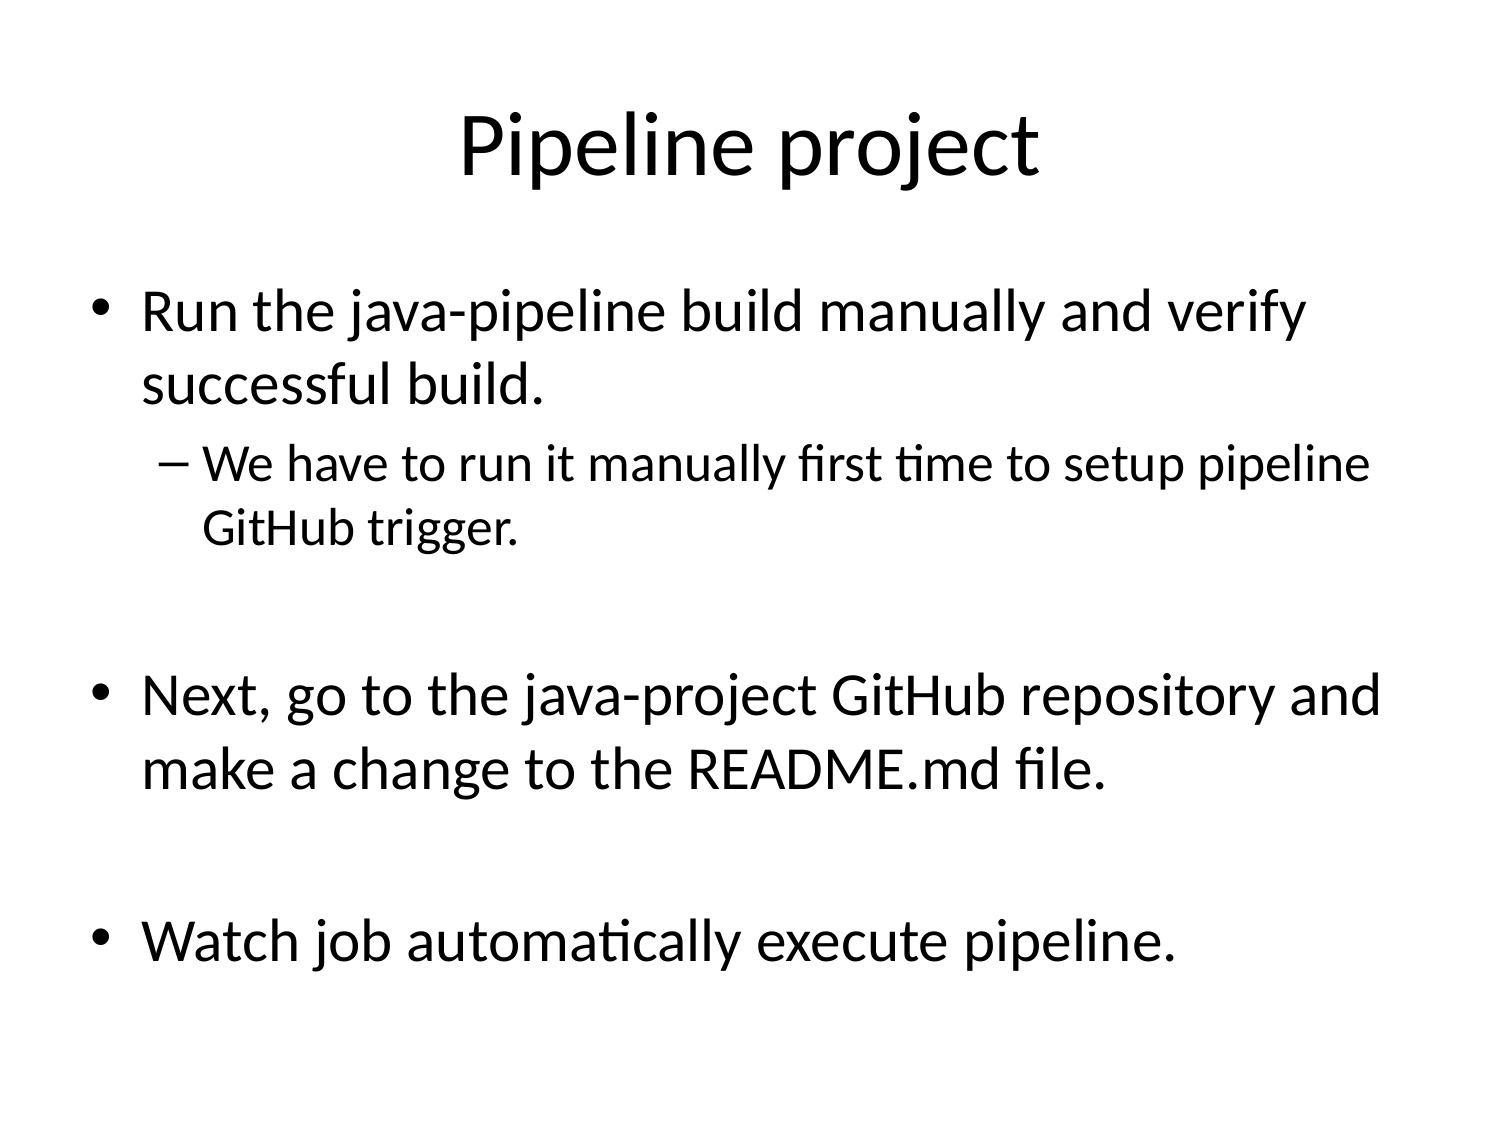

# Pipeline project
Run the java-pipeline build manually and verify successful build.
We have to run it manually first time to setup pipeline GitHub trigger.

Next, go to the java-project GitHub repository and make a change to the README.md file.

Watch job automatically execute pipeline.